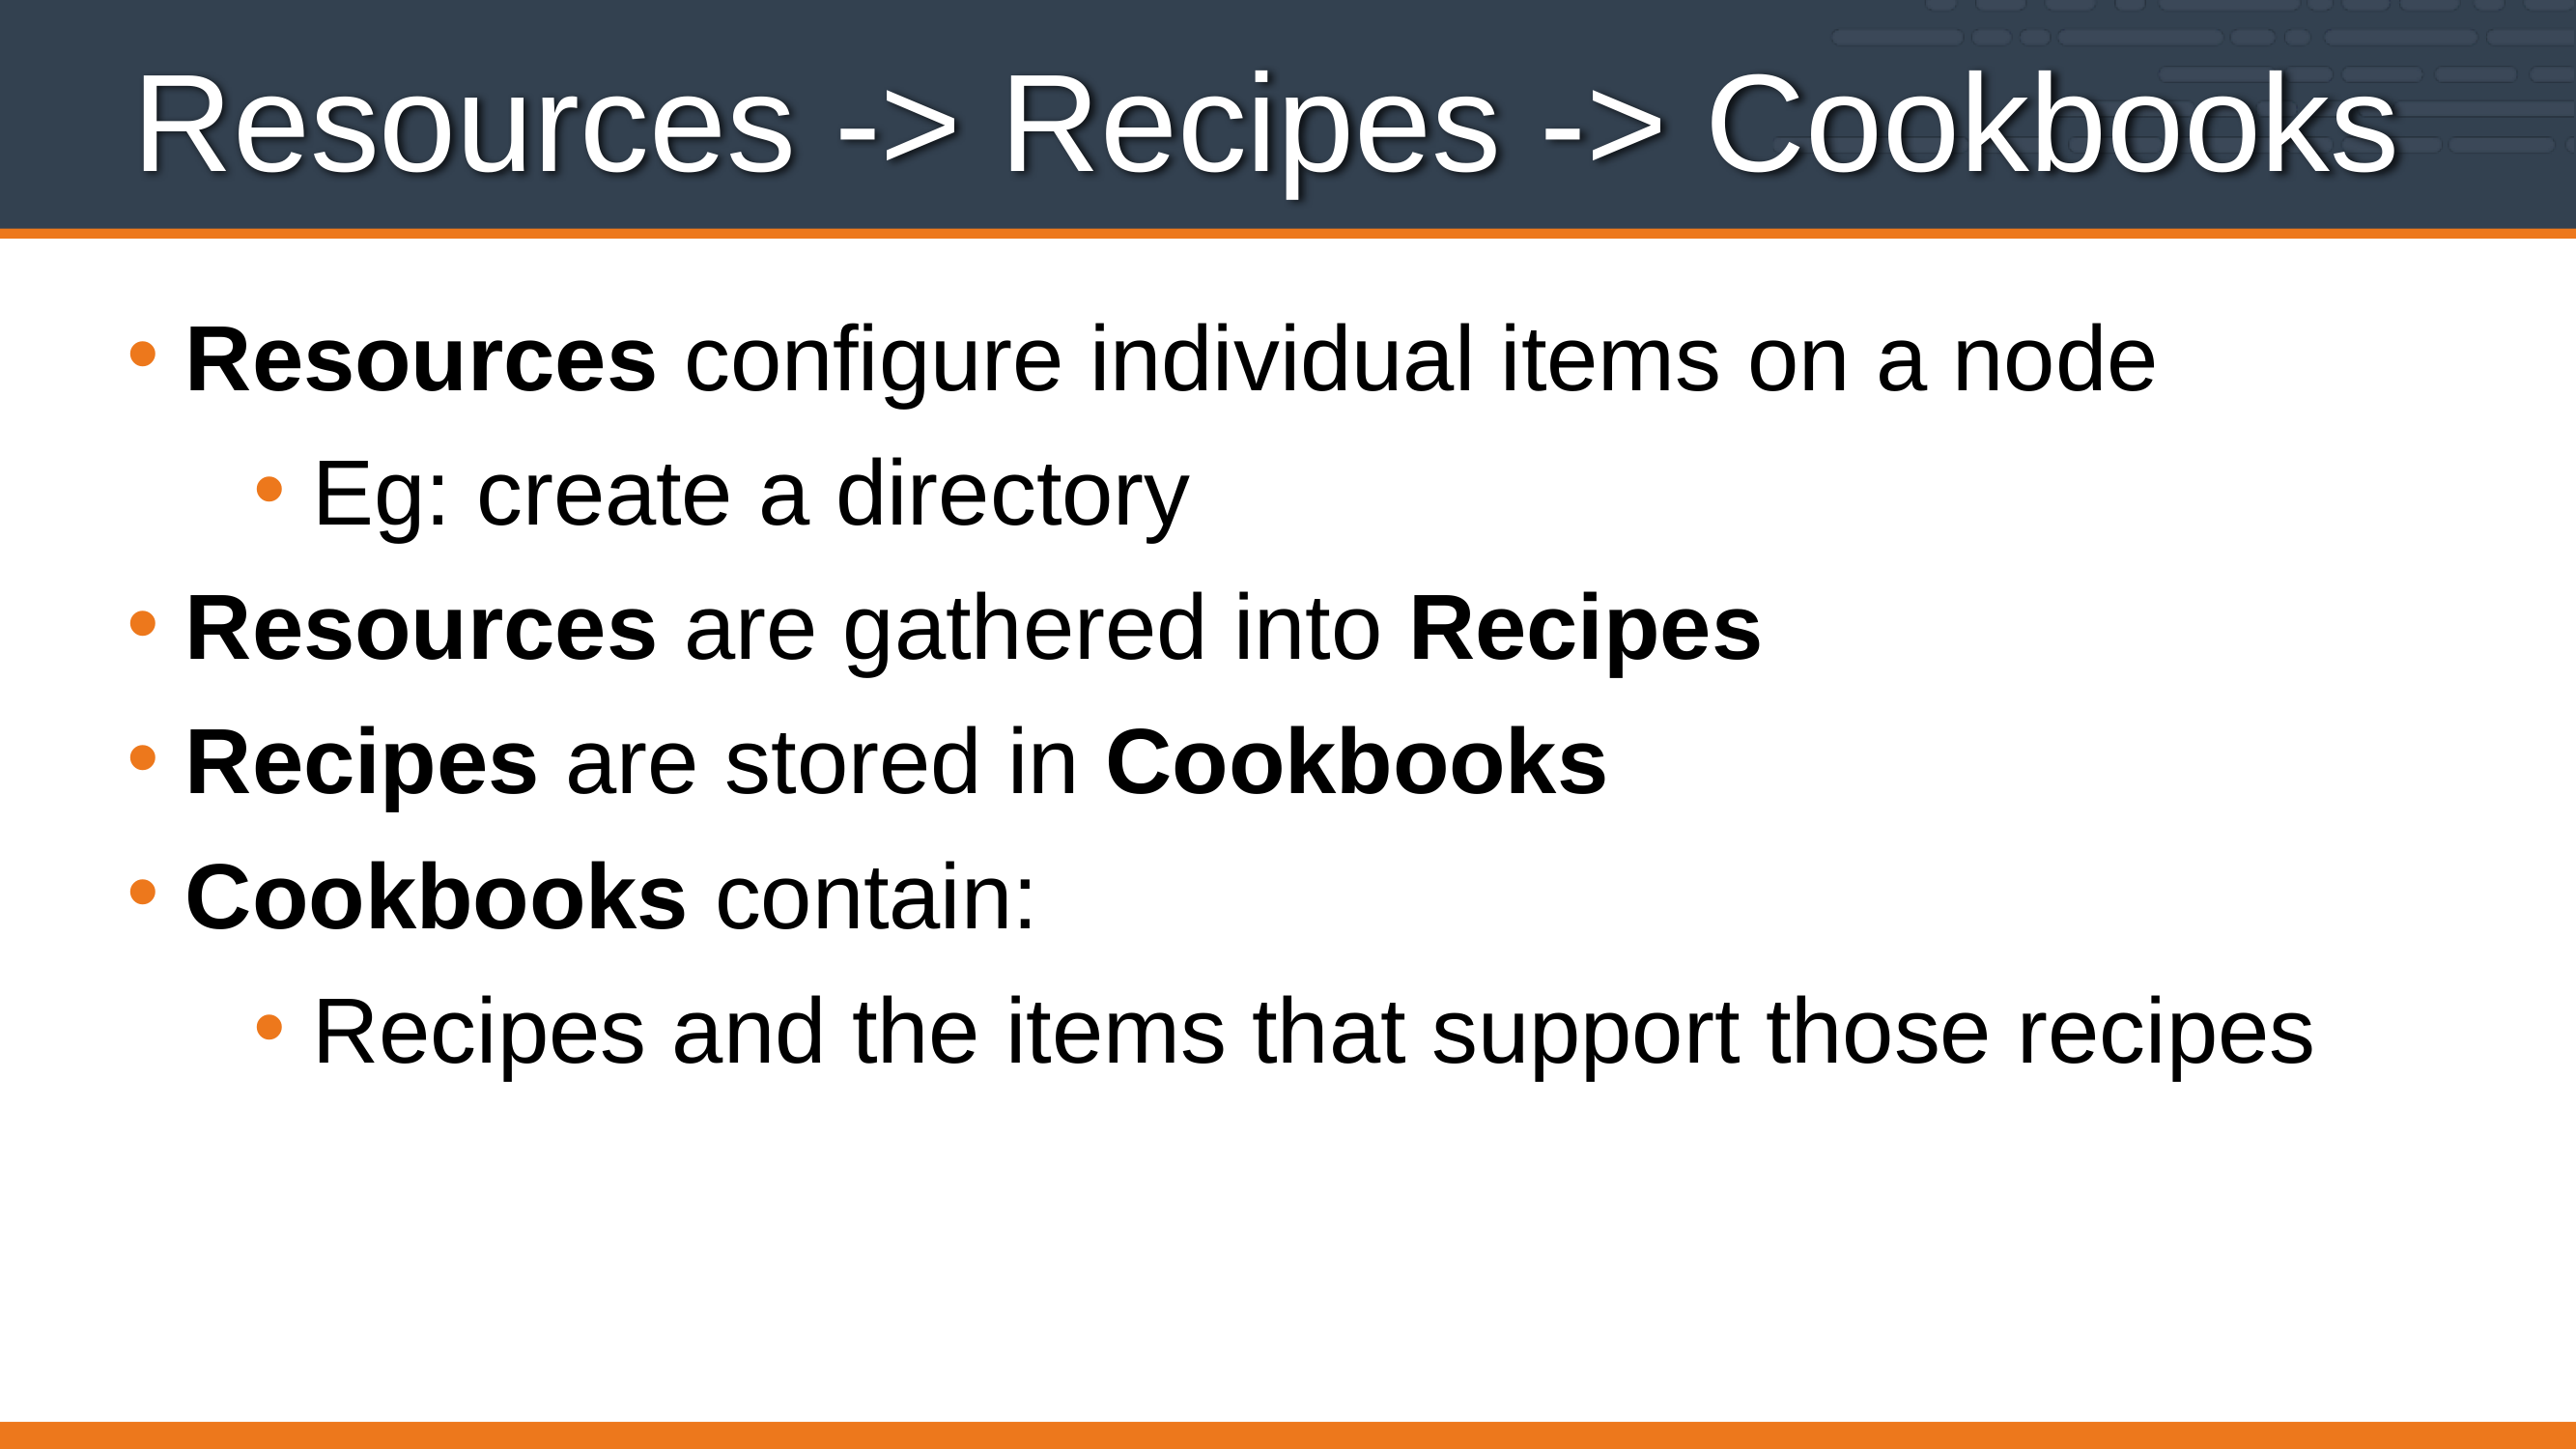

# Resources -> Recipes -> Cookbooks
Resources configure individual items on a node
Eg: create a directory
Resources are gathered into Recipes
Recipes are stored in Cookbooks
Cookbooks contain:
Recipes and the items that support those recipes